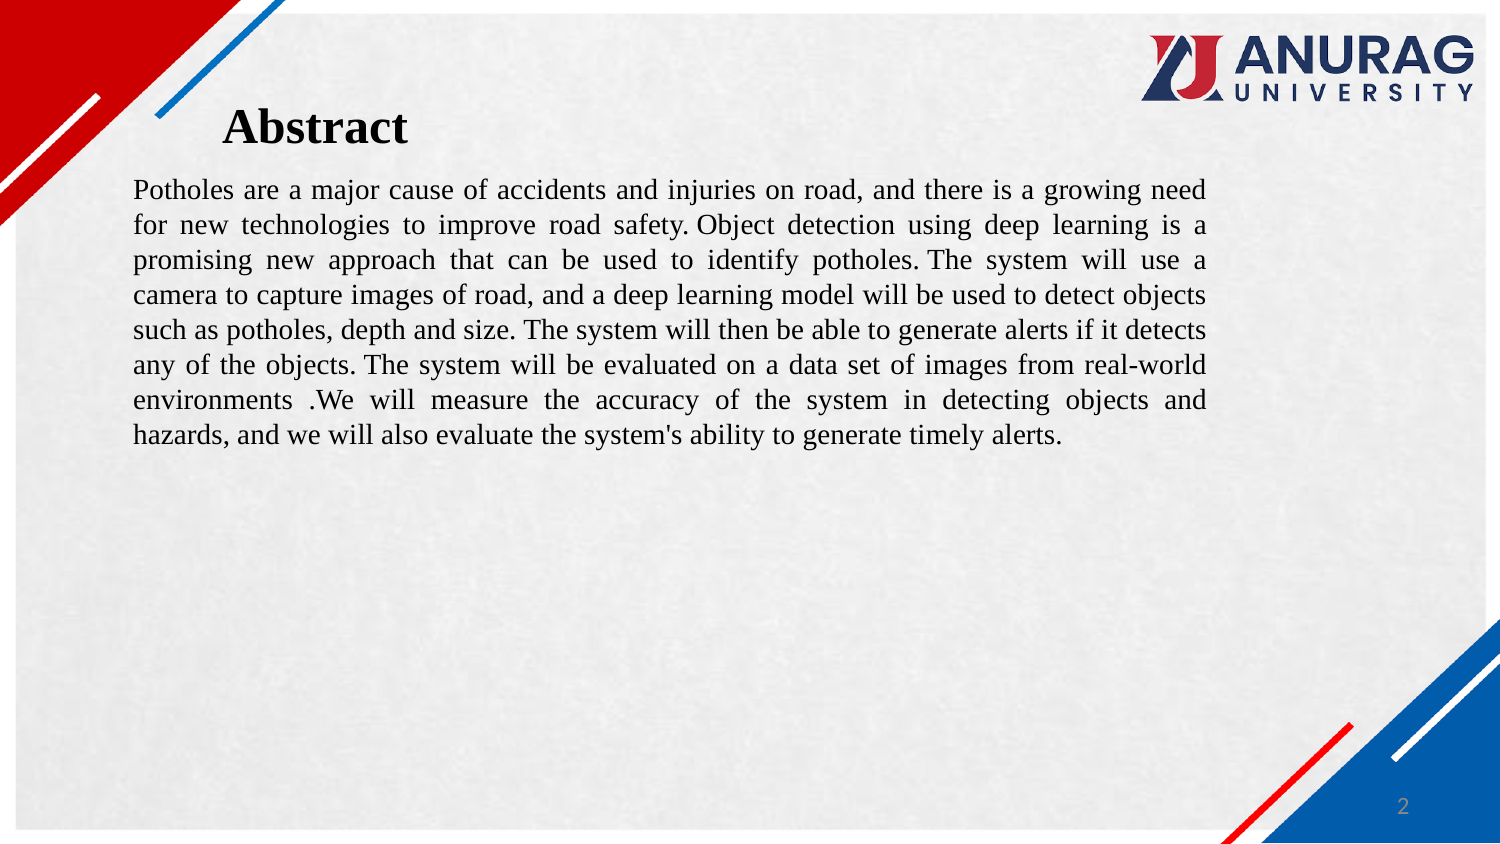

# Abstract
Potholes are a major cause of accidents and injuries on road, and there is a growing need for new technologies to improve road safety. Object detection using deep learning is a promising new approach that can be used to identify potholes. The system will use a camera to capture images of road, and a deep learning model will be used to detect objects such as potholes, depth and size. The system will then be able to generate alerts if it detects any of the objects. The system will be evaluated on a data set of images from real-world environments .We will measure the accuracy of the system in detecting objects and hazards, and we will also evaluate the system's ability to generate timely alerts.
2